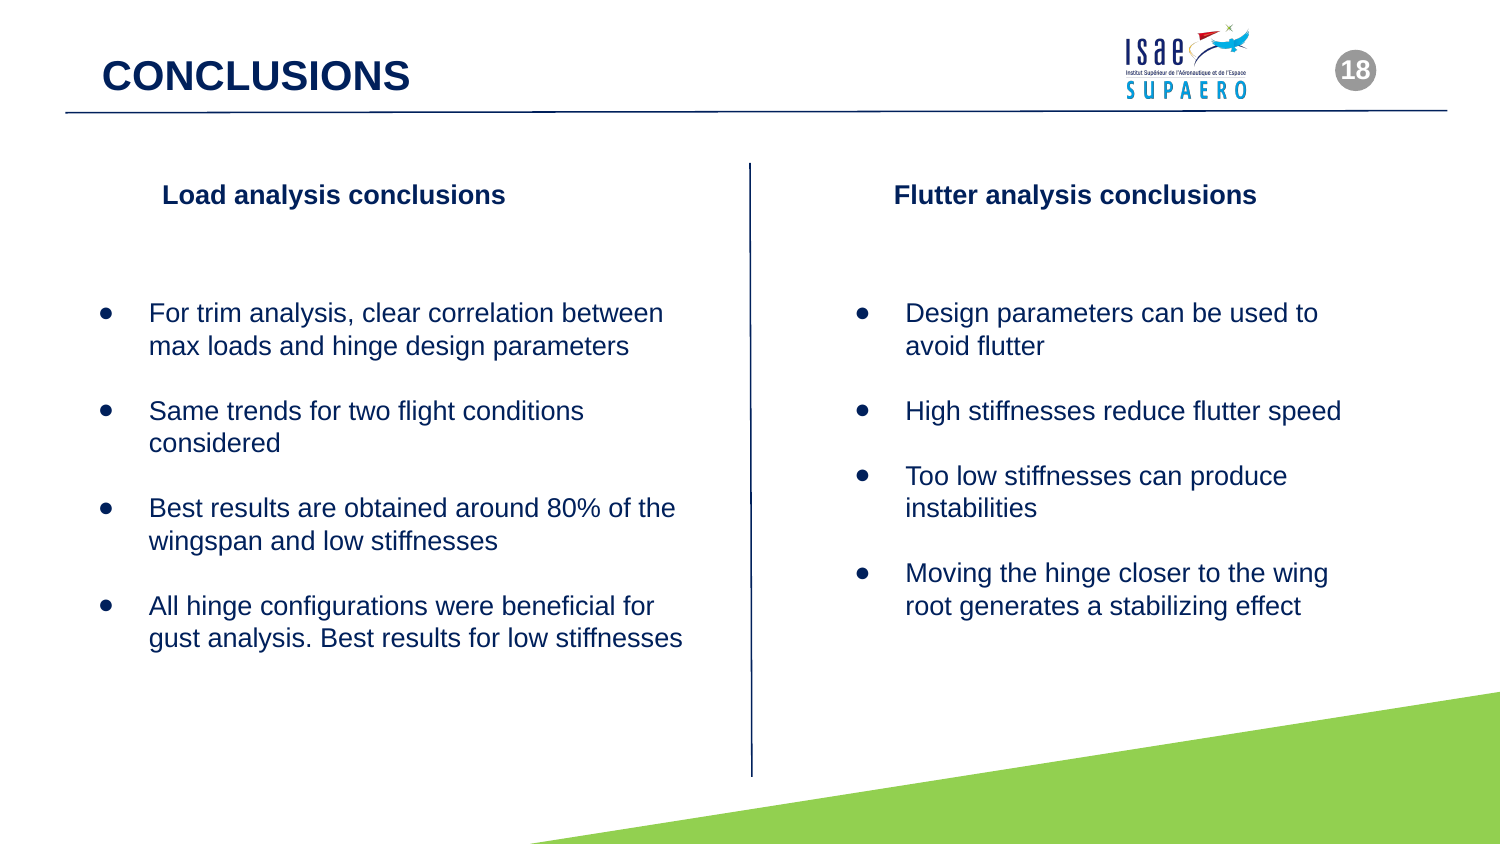

CONCLUSIONS
18
Load analysis conclusions
Flutter analysis conclusions
For trim analysis, clear correlation between max loads and hinge design parameters
Same trends for two flight conditions considered
Best results are obtained around 80% of the wingspan and low stiffnesses
All hinge configurations were beneficial for gust analysis. Best results for low stiffnesses
Design parameters can be used to avoid flutter
High stiffnesses reduce flutter speed
Too low stiffnesses can produce instabilities
Moving the hinge closer to the wing root generates a stabilizing effect